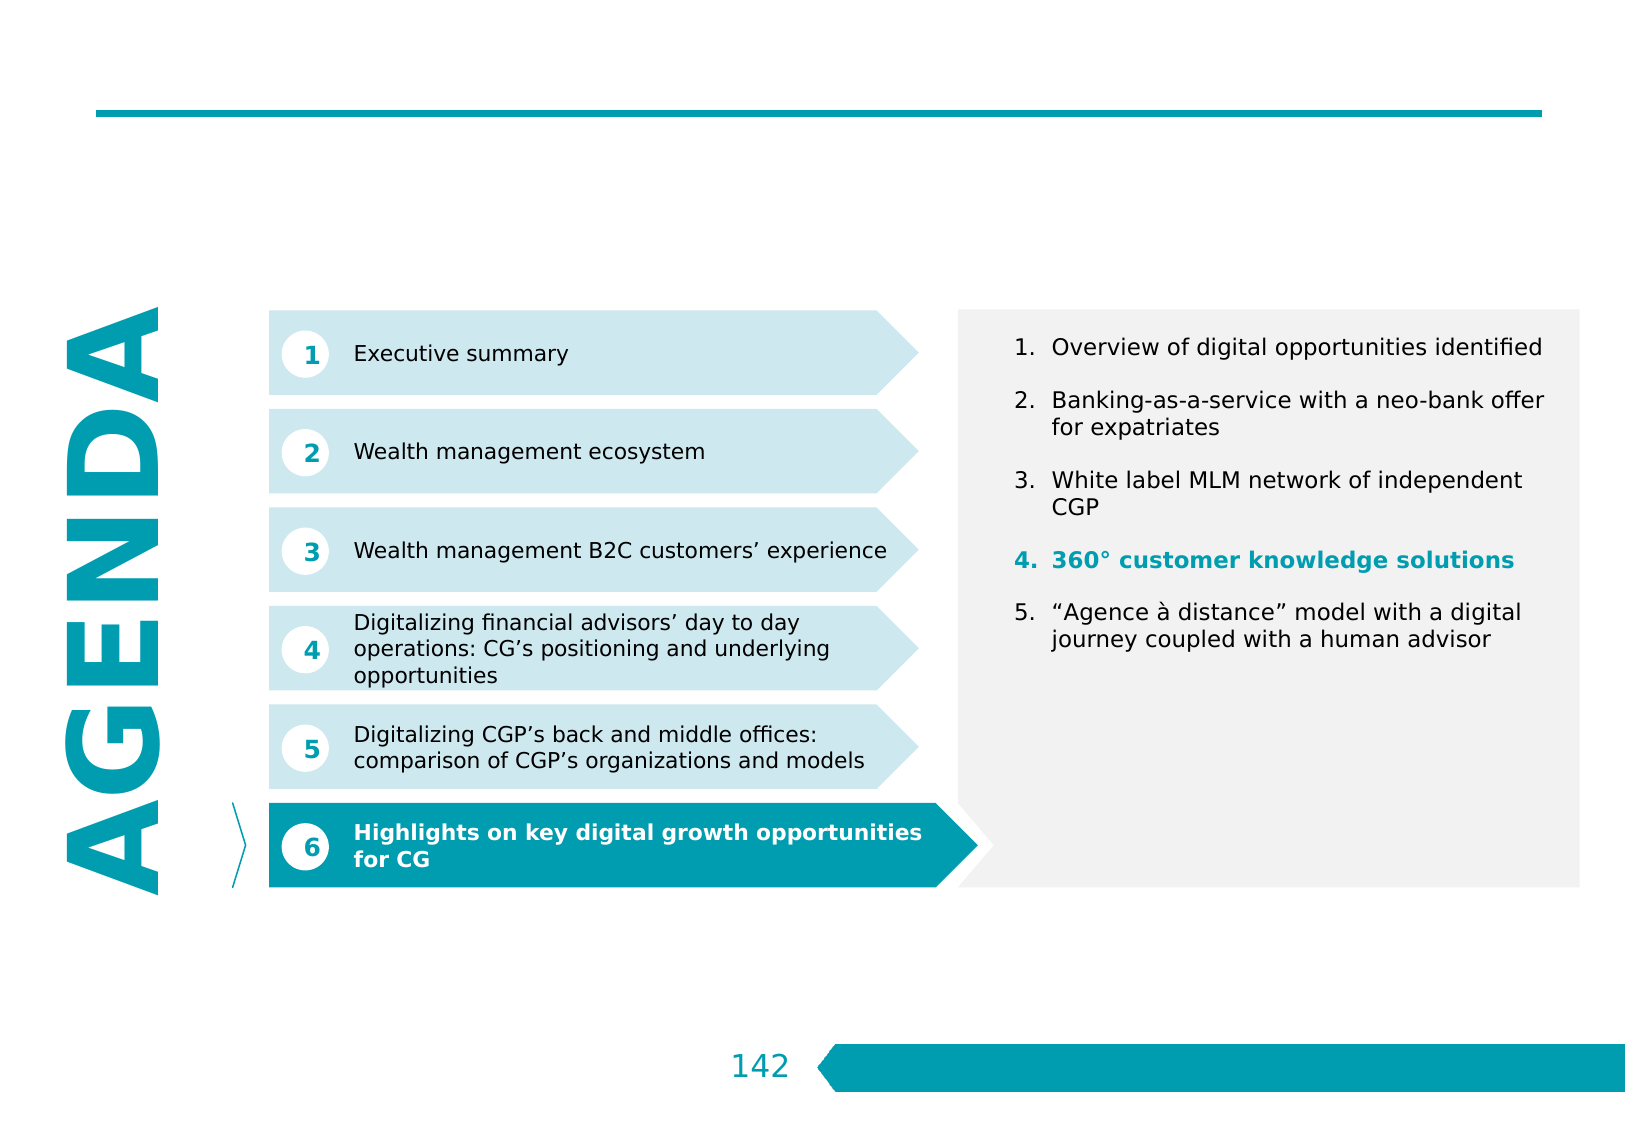

#
Overview of digital opportunities identified
Banking-as-a-service with a neo-bank offer for expatriates
White label MLM network of independent CGP
360° customer knowledge solutions
“Agence à distance” model with a digital journey coupled with a human advisor
Executive summary
1
Wealth management ecosystem
2
Wealth management B2C customers’ experience
AGENDA
3
Digitalizing financial advisors’ day to day operations: CG’s positioning and underlying opportunities
4
Digitalizing CGP’s back and middle offices: comparison of CGP’s organizations and models
5

Highlights on key digital growth opportunities for CG
6